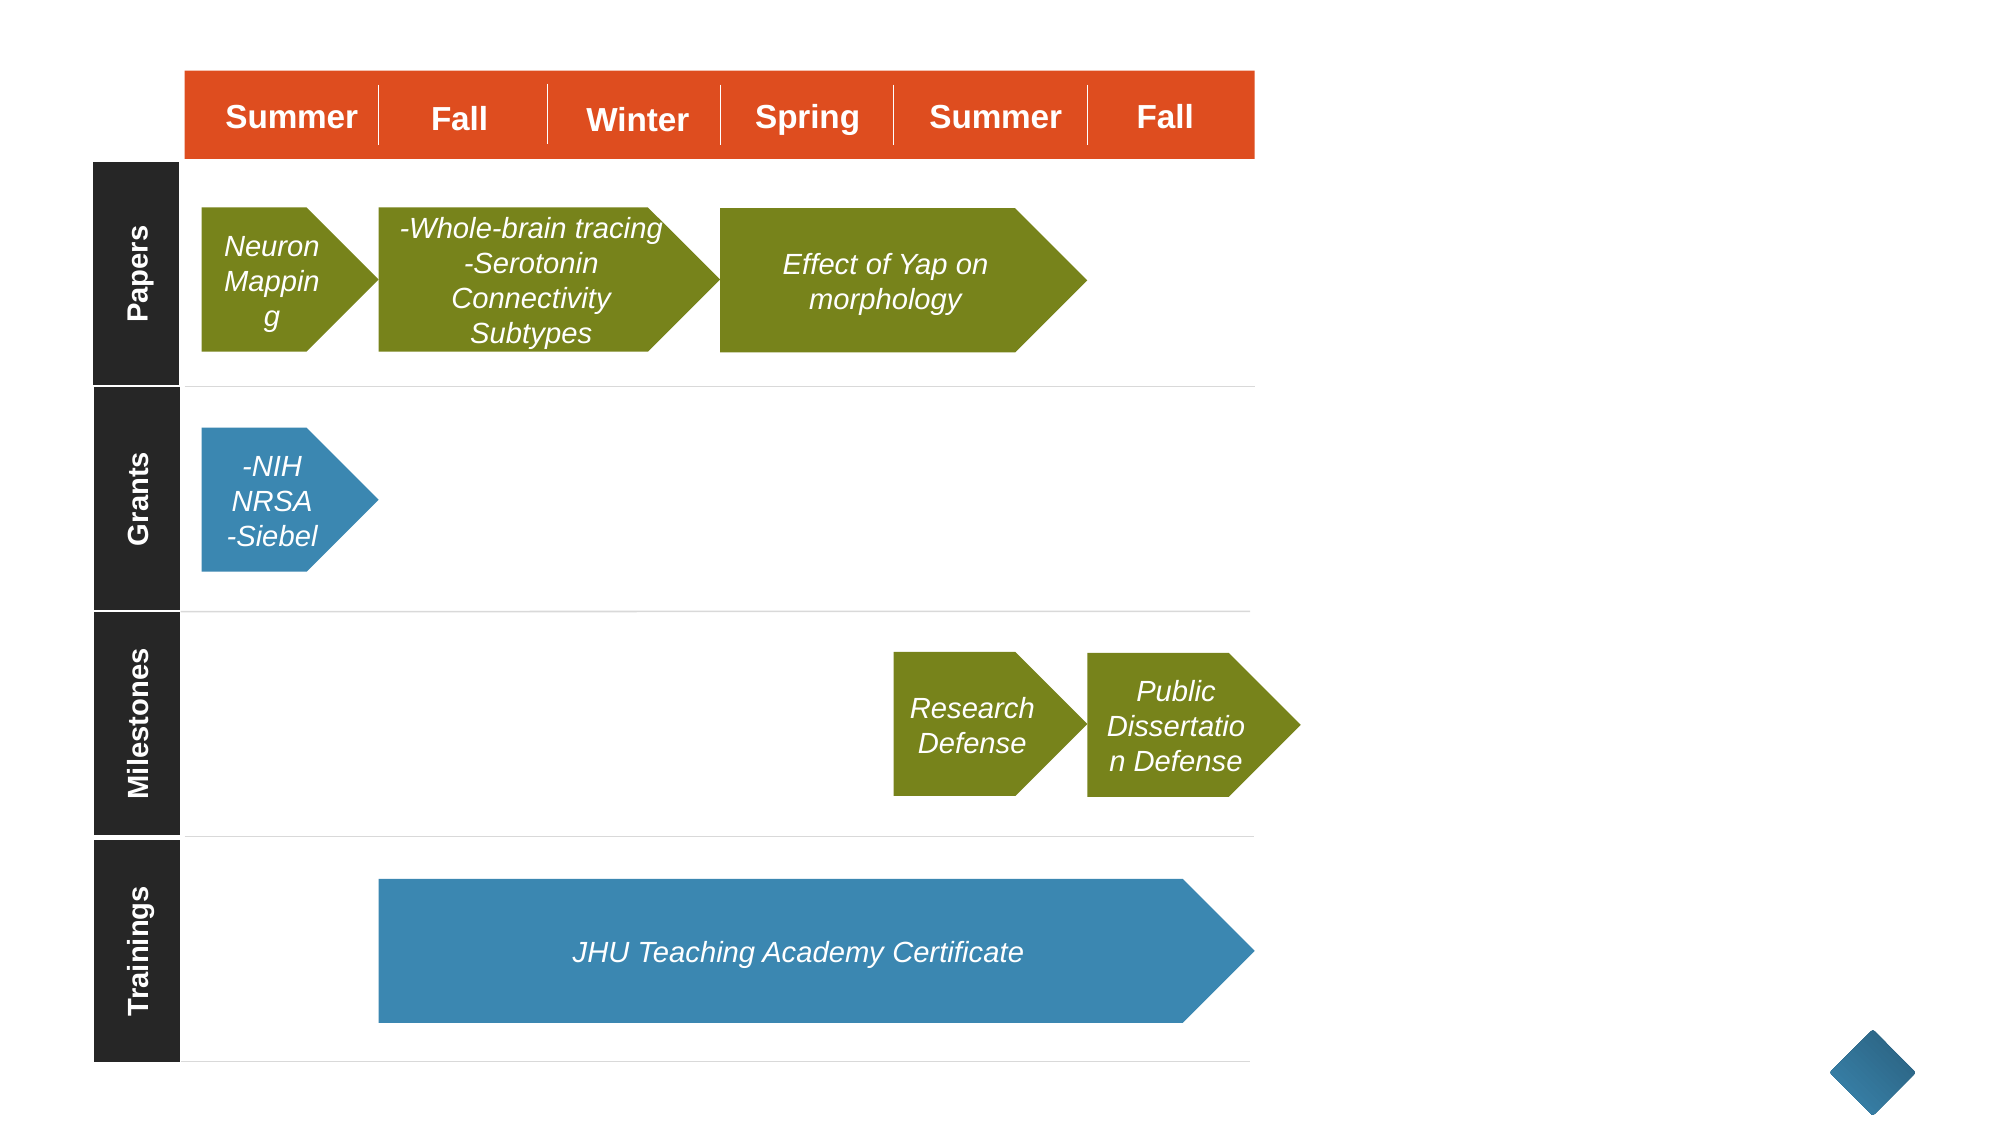

Summer
Spring
Summer
Fall
Fall
Winter
Neuron Mapping
-Whole-brain tracing
-Serotonin Connectivity Subtypes
Effect of Yap on morphology
Papers
-NIH NRSA
-Siebel
Grants
Research Defense
Public Dissertation Defense
Milestones
JHU Teaching Academy Certificate
Trainings